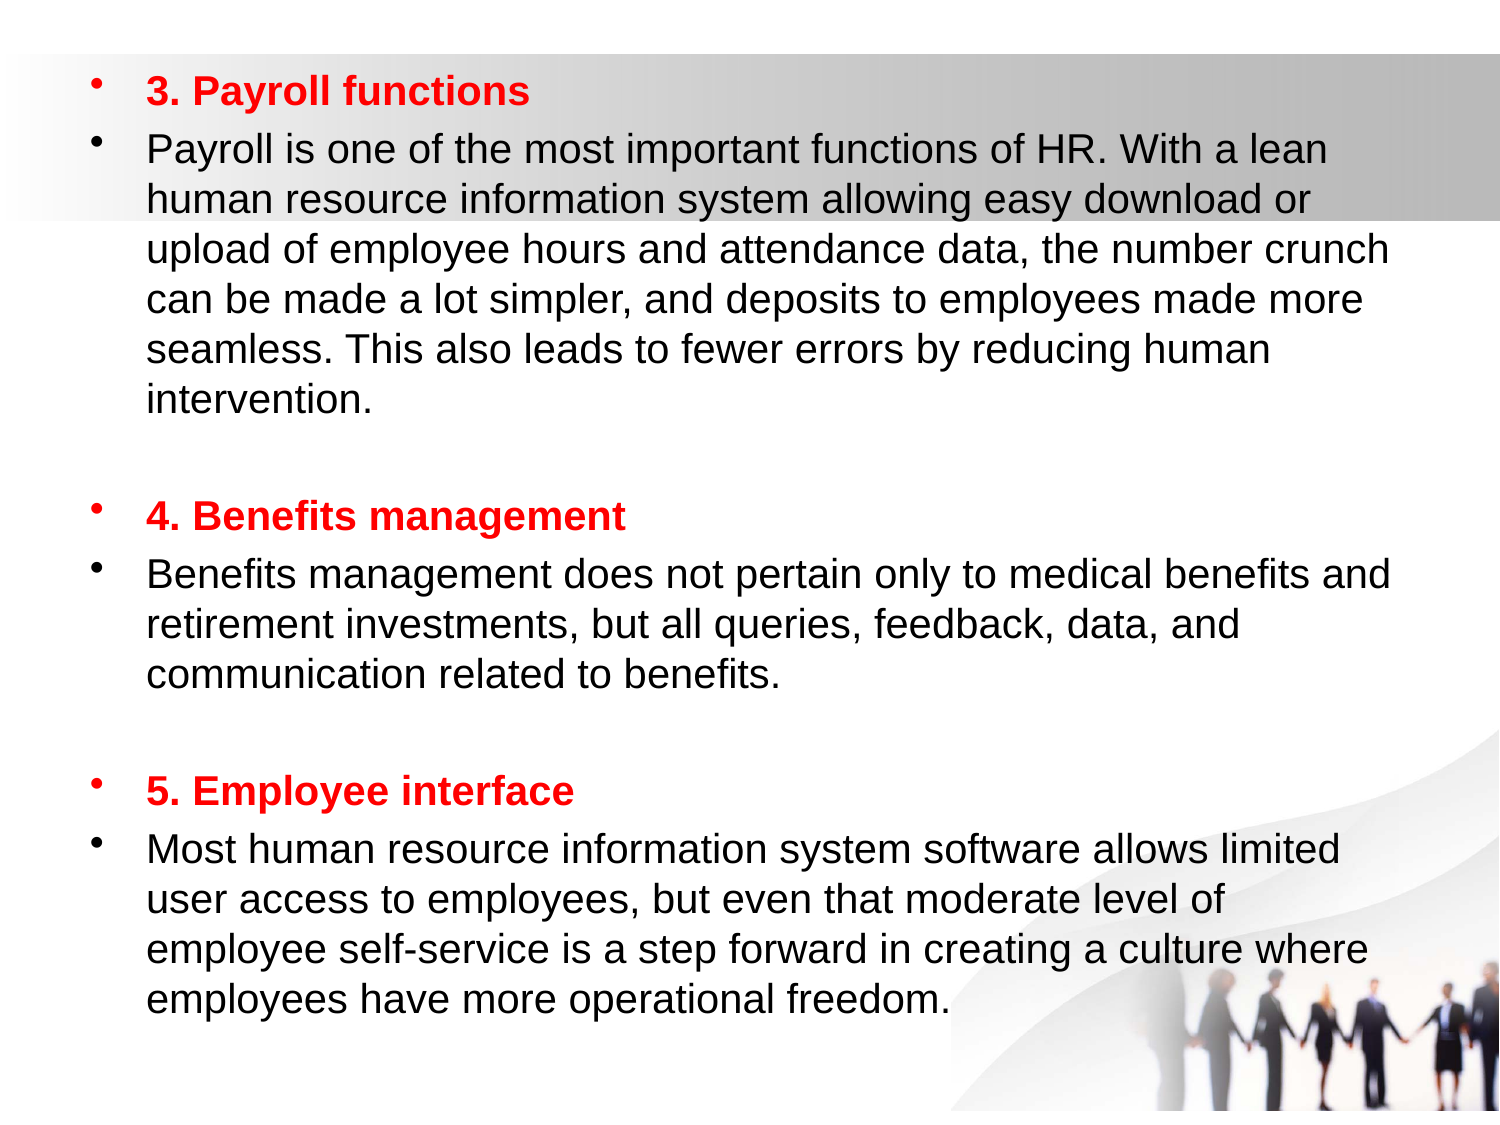

3. Payroll functions
Payroll is one of the most important functions of HR. With a lean human resource information system allowing easy download or upload of employee hours and attendance data, the number crunch can be made a lot simpler, and deposits to employees made more seamless. This also leads to fewer errors by reducing human intervention.

4. Benefits management
Benefits management does not pertain only to medical benefits and retirement investments, but all queries, feedback, data, and communication related to benefits.

5. Employee interface
Most human resource information system software allows limited user access to employees, but even that moderate level of employee self-service is a step forward in creating a culture where employees have more operational freedom.